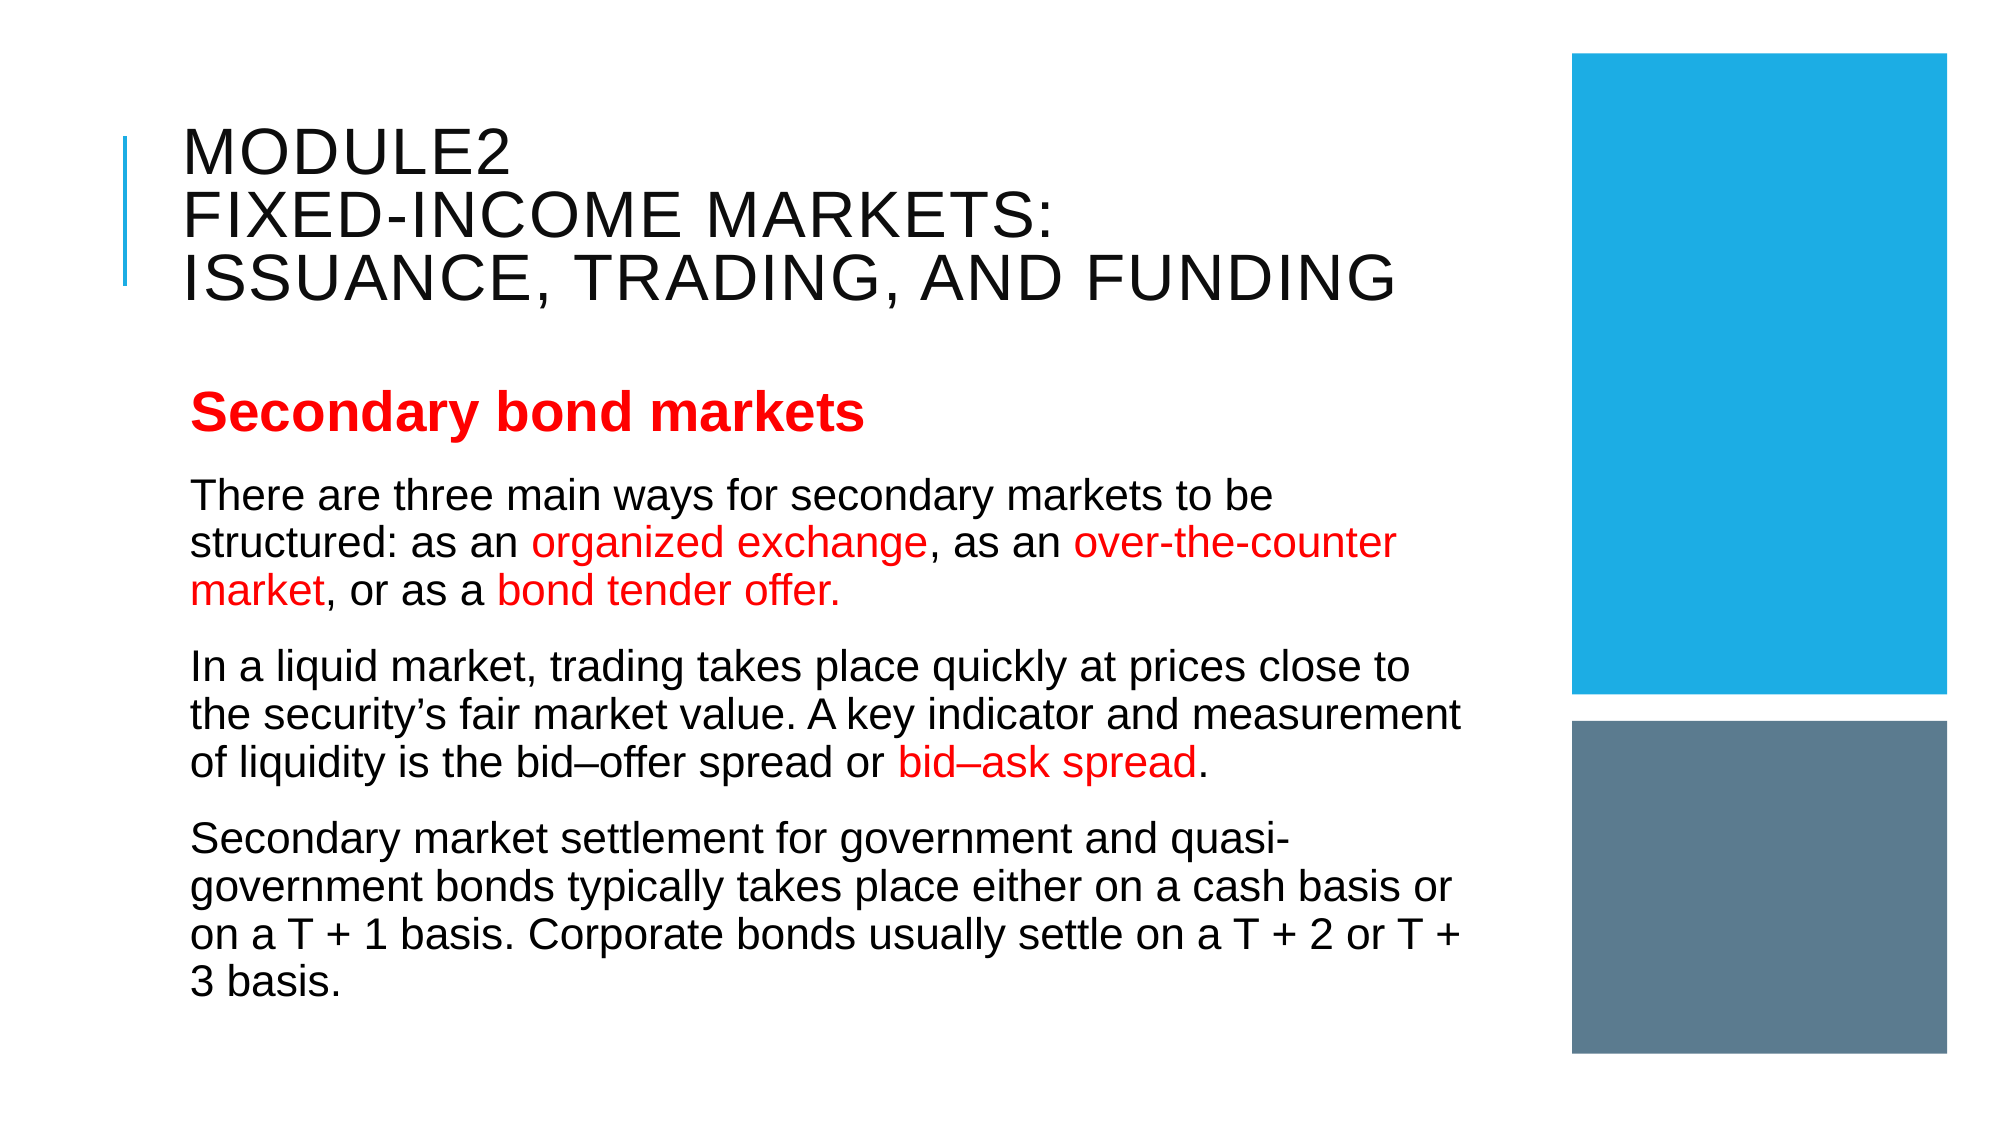

# Module2 Fixed-Income markets: issuance, trading, and funding
Secondary bond markets
There are three main ways for secondary markets to be structured: as an organized exchange, as an over-the-counter market, or as a bond tender offer.
In a liquid market, trading takes place quickly at prices close to the security’s fair market value. A key indicator and measurement of liquidity is the bid–offer spread or bid–ask spread.
Secondary market settlement for government and quasi-government bonds typically takes place either on a cash basis or on a T + 1 basis. Corporate bonds usually settle on a T + 2 or T + 3 basis.